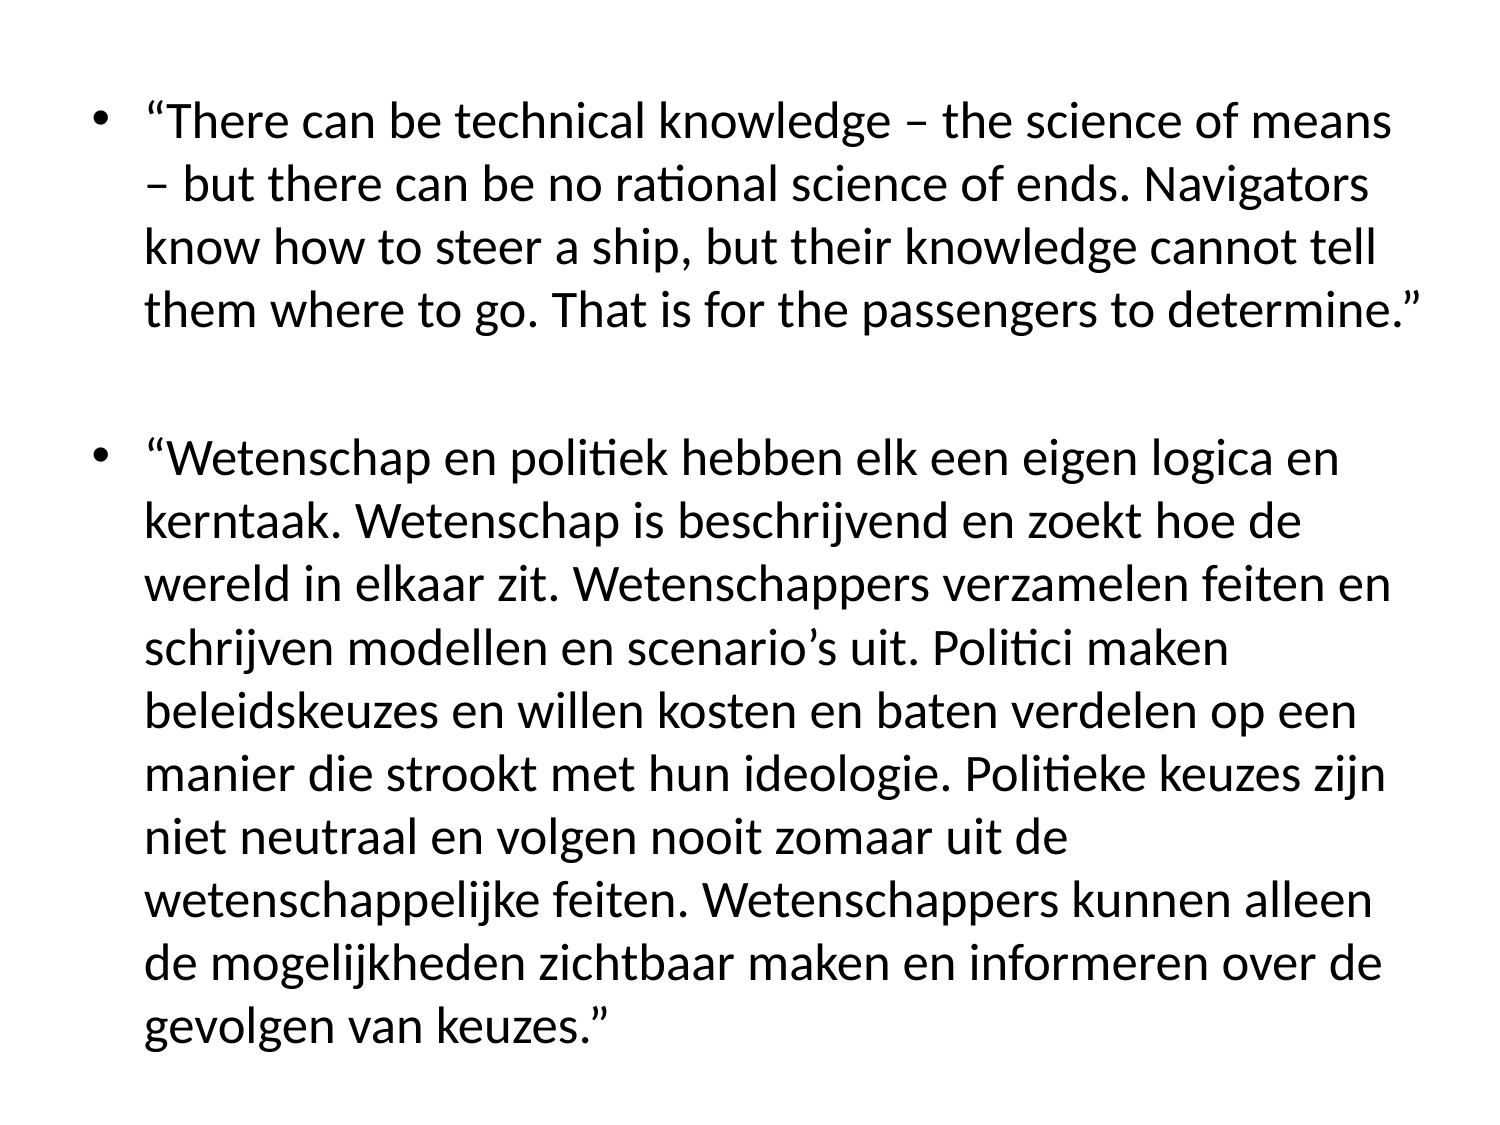

“There can be technical knowledge – the science of means – but there can be no rational science of ends. Navigators know how to steer a ship, but their knowledge cannot tell them where to go. That is for the passengers to determine.”

“Wetenschap en politiek hebben elk een eigen logica en kerntaak. Wetenschap is beschrijvend en zoekt hoe de wereld in elkaar zit. Wetenschappers verzamelen feiten en schrijven modellen en scenario’s uit. Politici maken beleidskeuzes en willen kosten en baten verdelen op een manier die strookt met hun ideologie. Politieke keuzes zijn niet neutraal en volgen nooit zomaar uit de wetenschappelijke feiten. Wetenschappers kunnen alleen de mogelijkheden zichtbaar maken en informeren over de gevolgen van keuzes.”